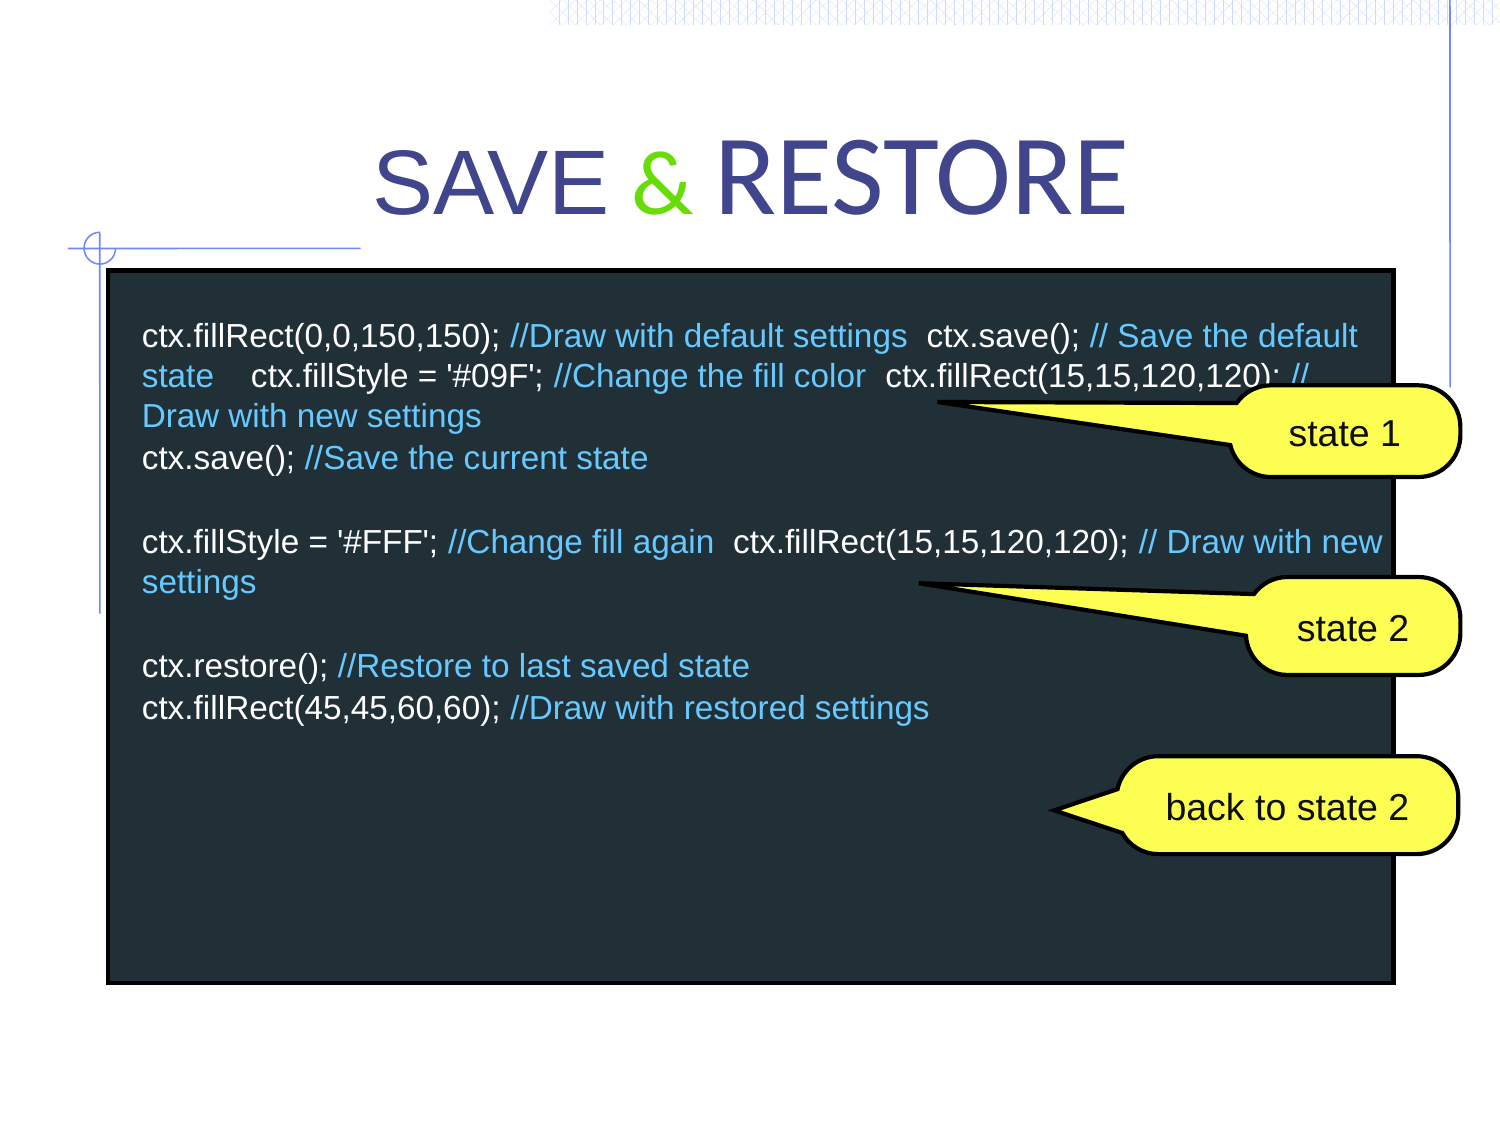

SAVE & RESTORE

ctx.fillRect(0,0,150,150); //Draw with default settings  ctx.save(); // Save the default state    ctx.fillStyle = '#09F'; //Change the fill color  ctx.fillRect(15,15,120,120); // Draw with new settings
ctx.save(); //Save the current state

ctx.fillStyle = '#FFF'; //Change fill again  ctx.fillRect(15,15,120,120); // Draw with new settings

ctx.restore(); //Restore to last saved state
ctx.fillRect(45,45,60,60); //Draw with restored settings
state 1
state 2
back to state 2